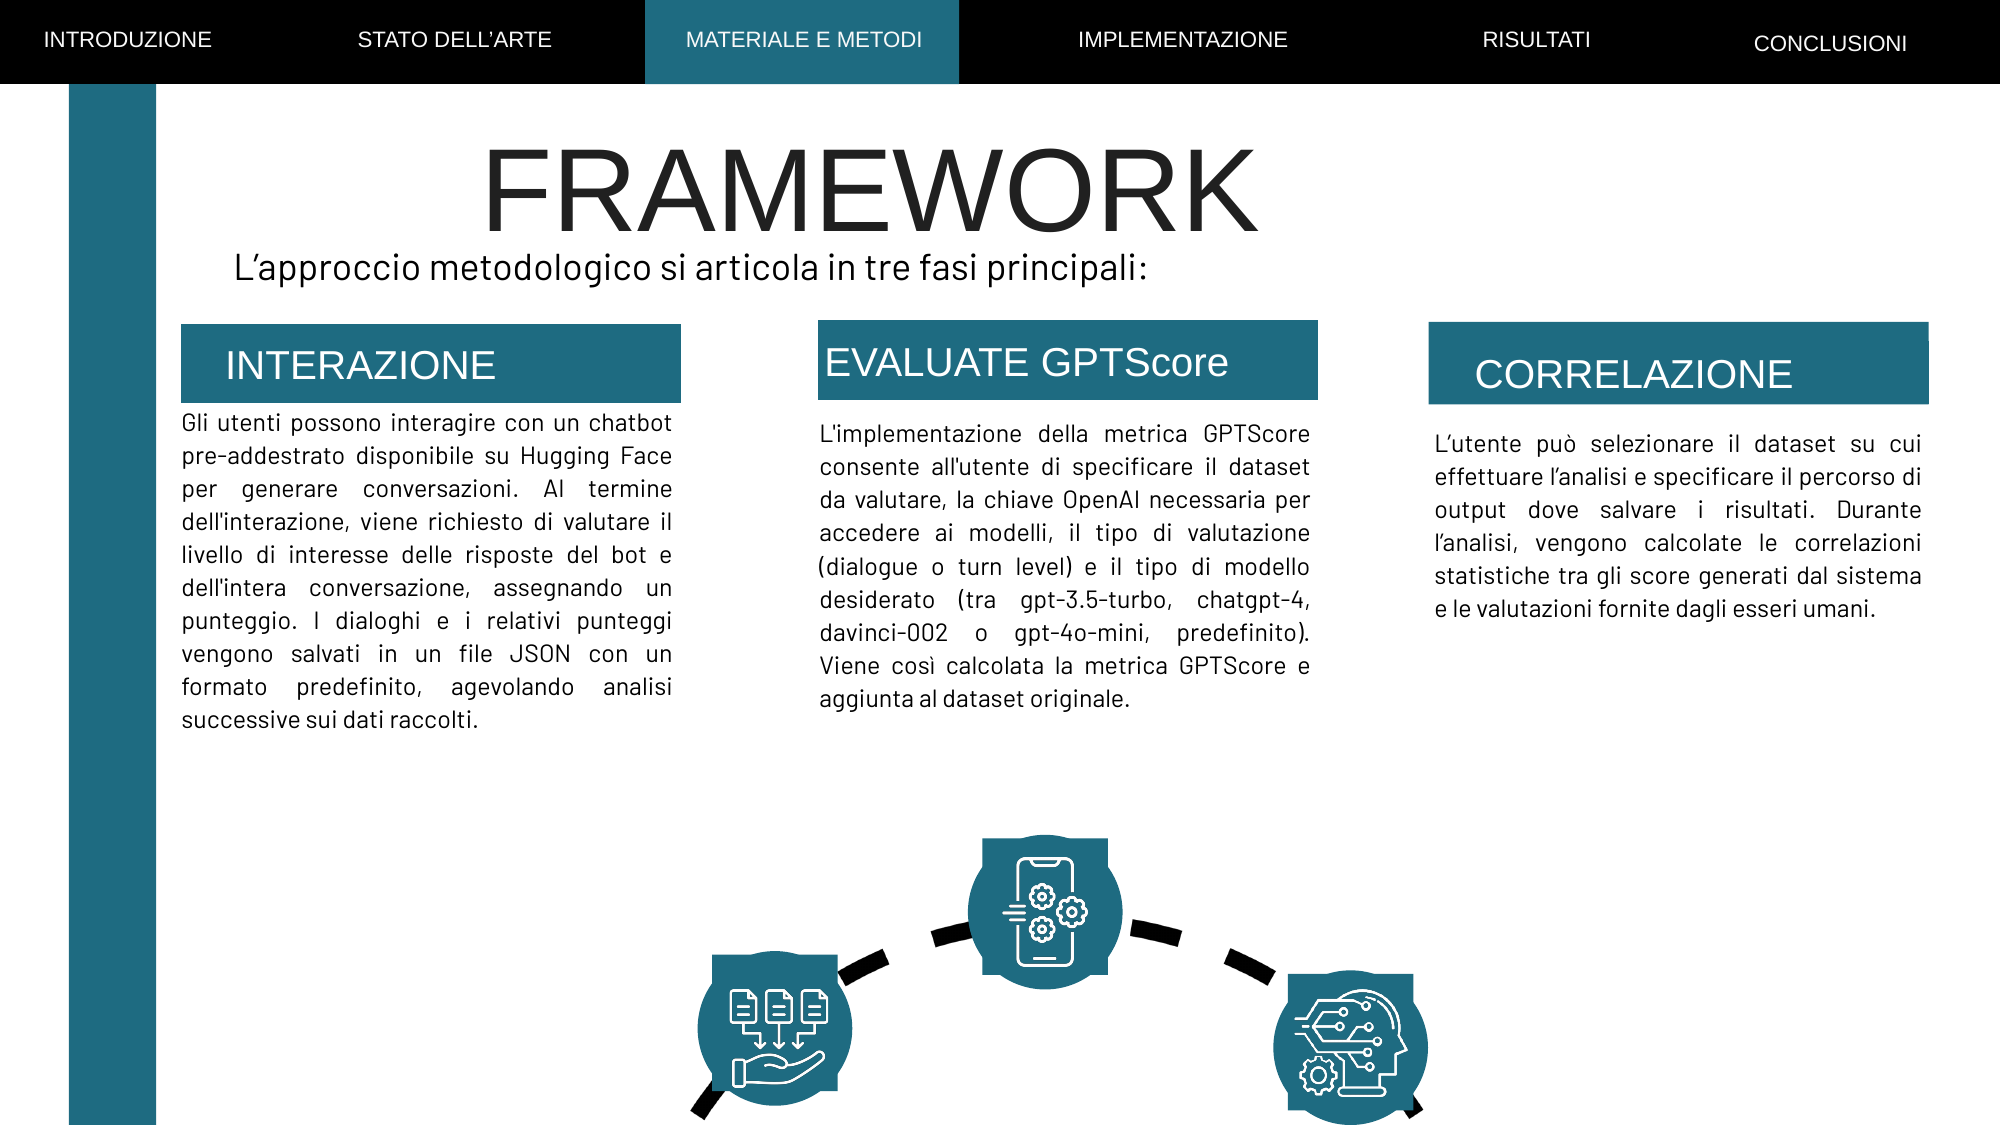

PROTOCOLLO SPERIMENTALE
INTRODUZIONE
INTRODUZIONE
METODOLOGIA
STATO DELL’ARTE
DATASET
MATERIALE E METODI
EDA
IMPLEMENTAZIONE
RISULTATI
CONCLUSIONI
RISULTATI
CONCLUSIONI
FRAMEWORK
L’approccio metodologico si articola in tre fasi principali:

EVALUATE GPTScore
INTERAZIONE
CORRELAZIONE

L'implementazione della metrica GPTScore consente all'utente di specificare il dataset da valutare, la chiave OpenAI necessaria per accedere ai modelli, il tipo di valutazione (dialogue o turn level) e il tipo di modello desiderato (tra gpt-3.5-turbo, chatgpt-4, davinci-002 o gpt-4o-mini, predefinito). Viene così calcolata la metrica GPTScore e aggiunta al dataset originale.
Gli utenti possono interagire con un chatbot pre-addestrato disponibile su Hugging Face per generare conversazioni. Al termine dell'interazione, viene richiesto di valutare il livello di interesse delle risposte del bot e dell'intera conversazione, assegnando un punteggio. I dialoghi e i relativi punteggi vengono salvati in un file JSON con un formato predefinito, agevolando analisi successive sui dati raccolti.
L’utente può selezionare il dataset su cui effettuare l’analisi e specificare il percorso di output dove salvare i risultati. Durante l’analisi, vengono calcolate le correlazioni statistiche tra gli score generati dal sistema e le valutazioni fornite dagli esseri umani.